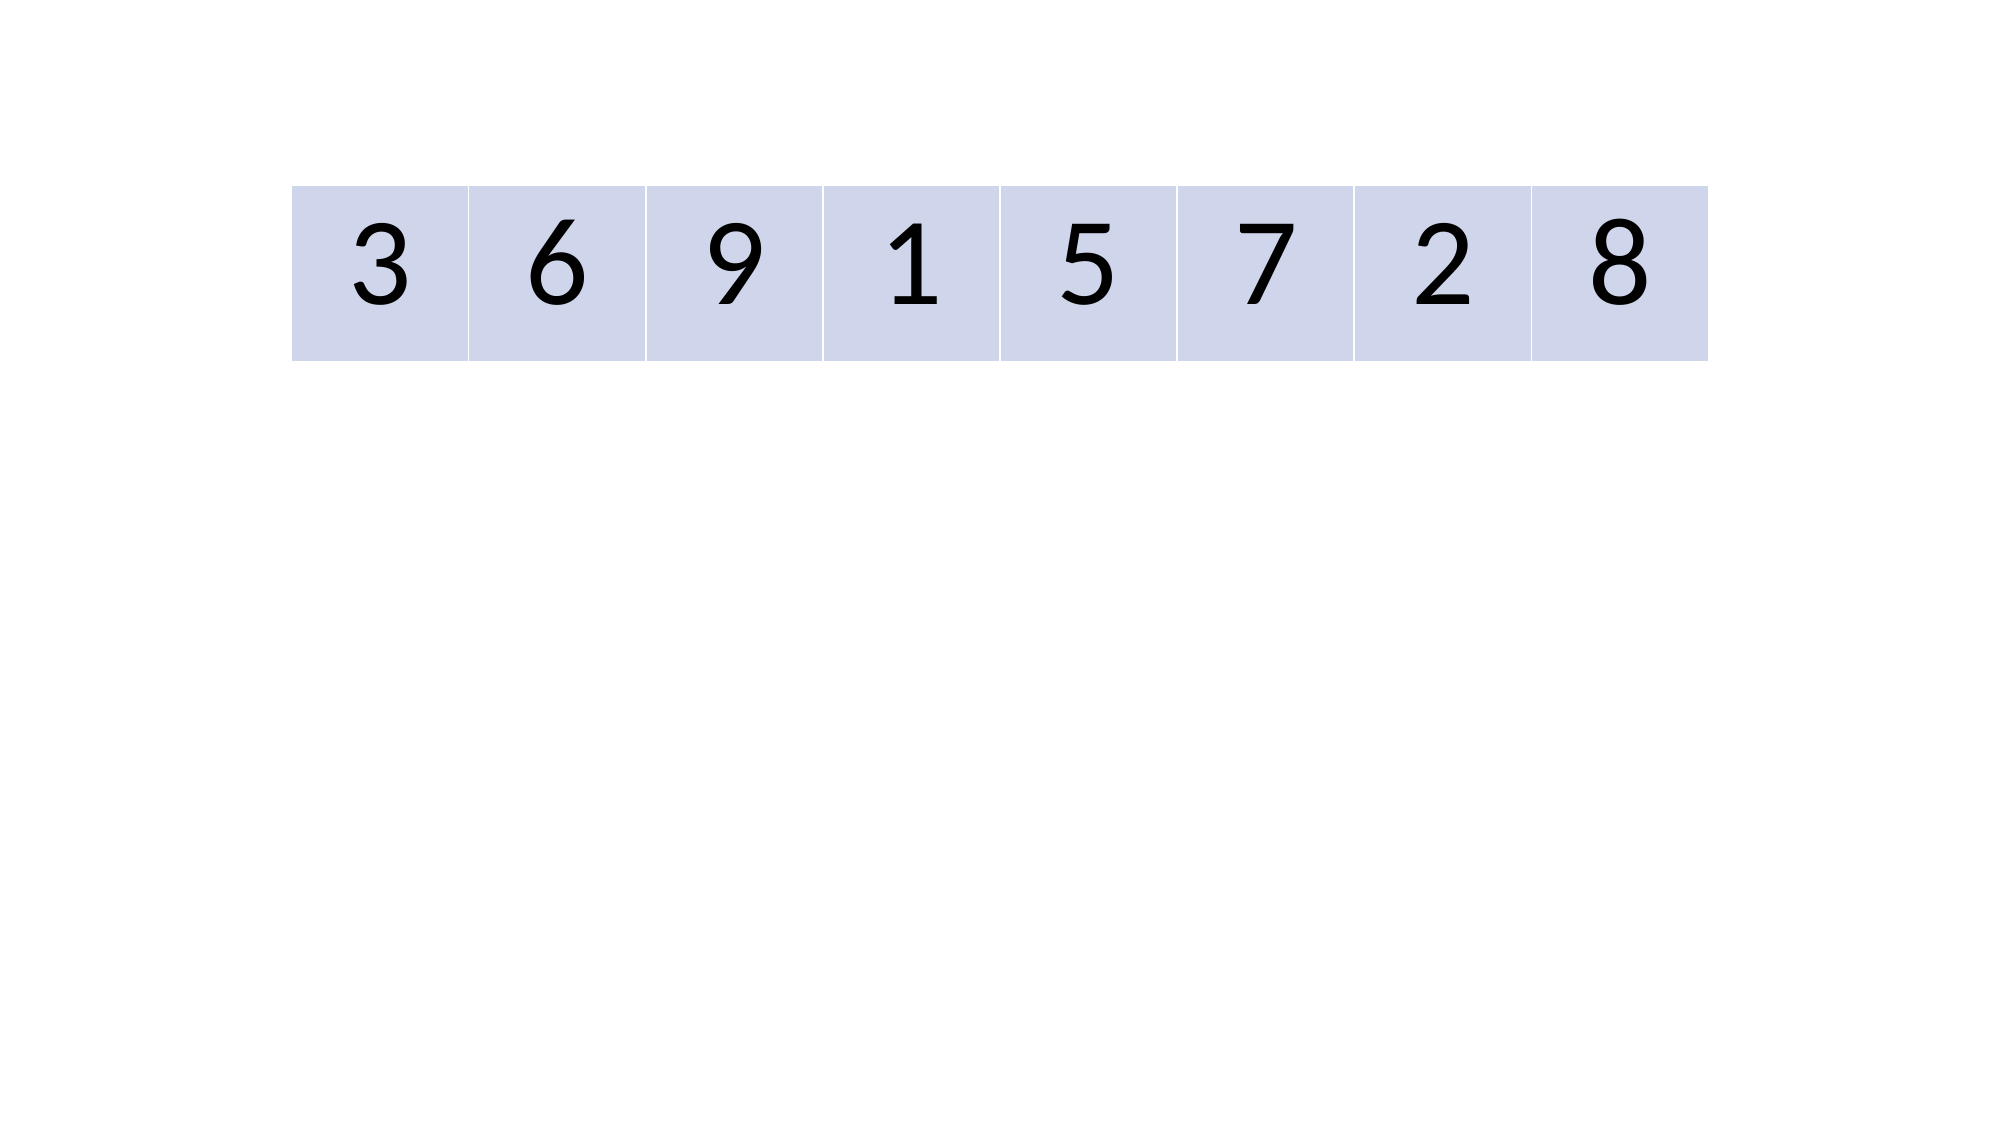

| 3 | 6 | 9 | 1 | 5 | 7 | 2 | 8 |
| --- | --- | --- | --- | --- | --- | --- | --- |